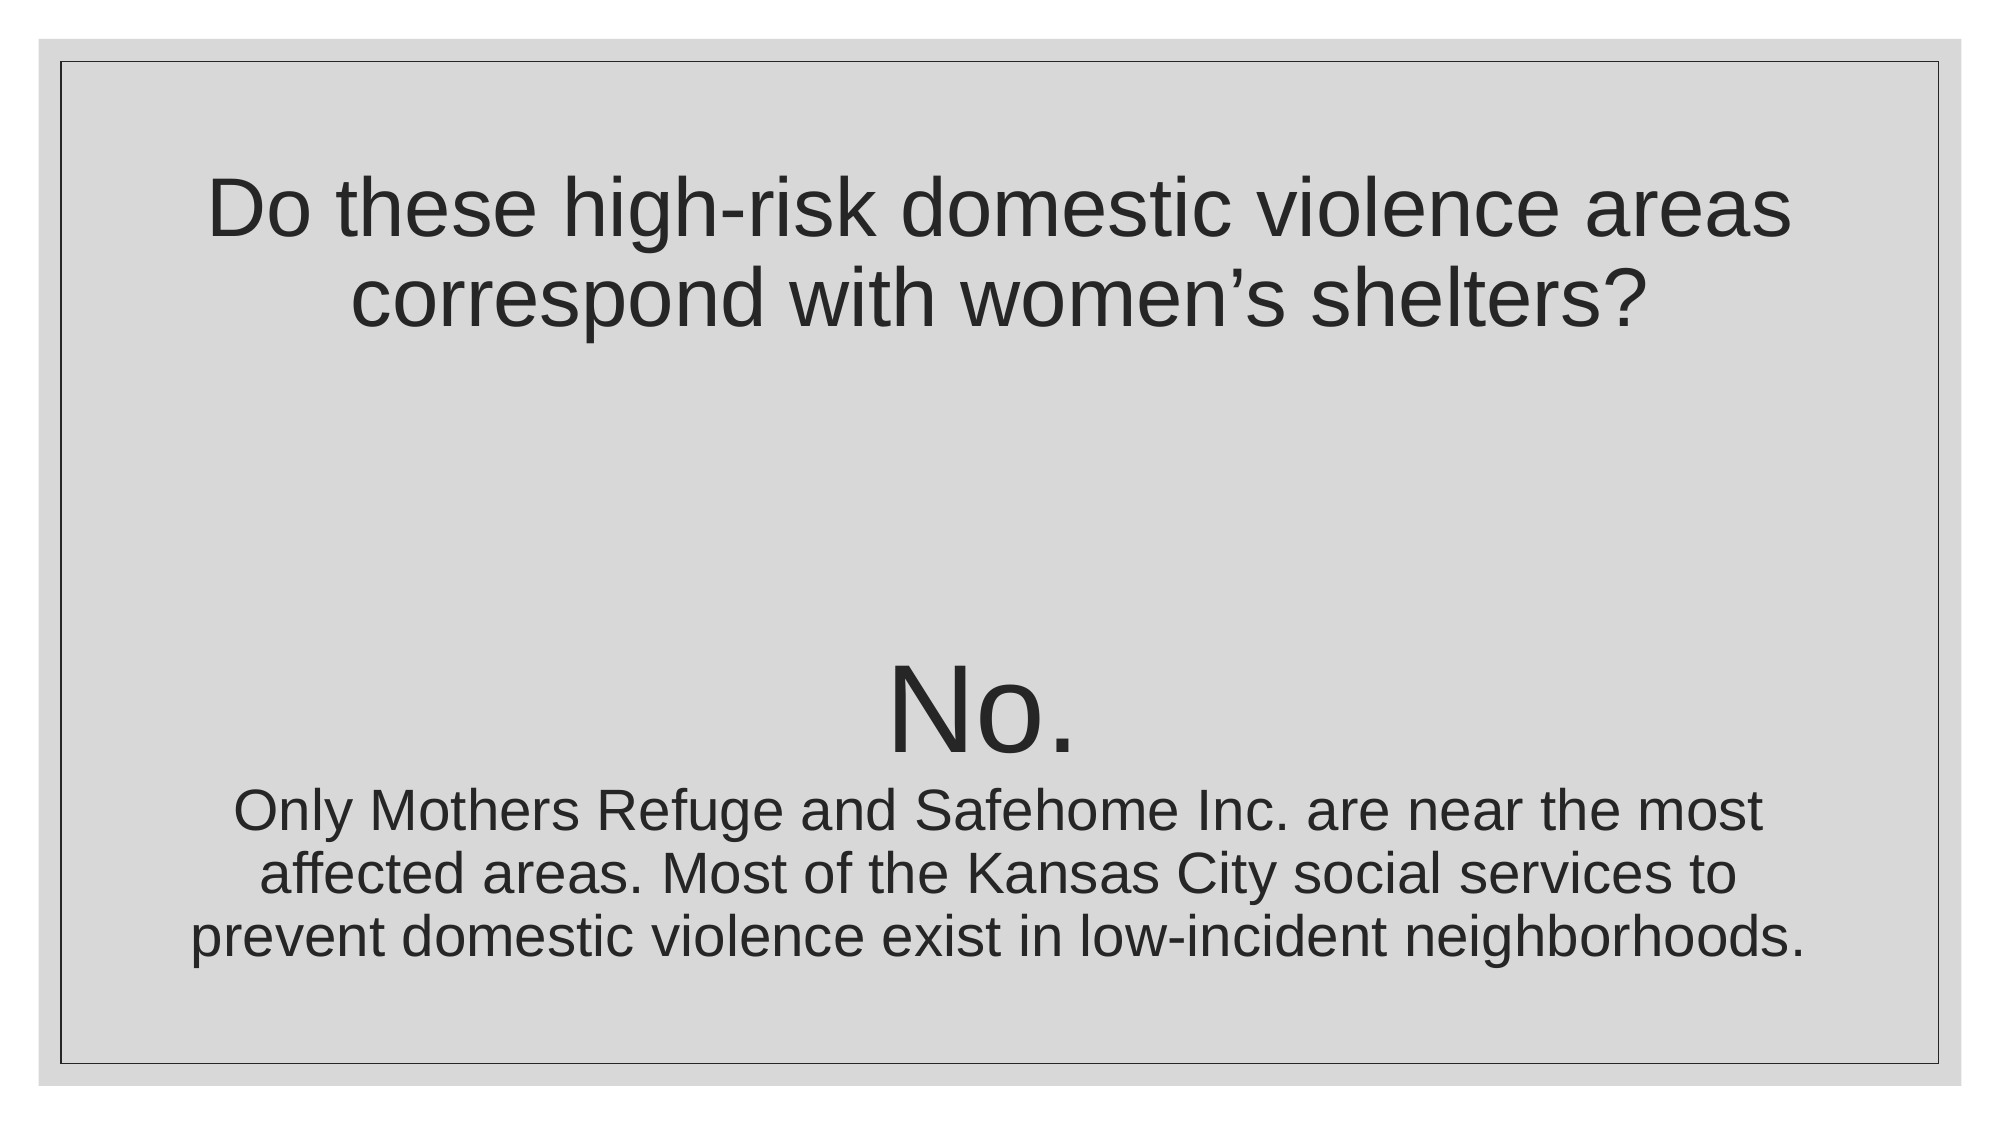

# Do these high-risk domestic violence areas correspond with women’s shelters?
No.
Only Mothers Refuge and Safehome Inc. are near the most affected areas. Most of the Kansas City social services to prevent domestic violence exist in low-incident neighborhoods.